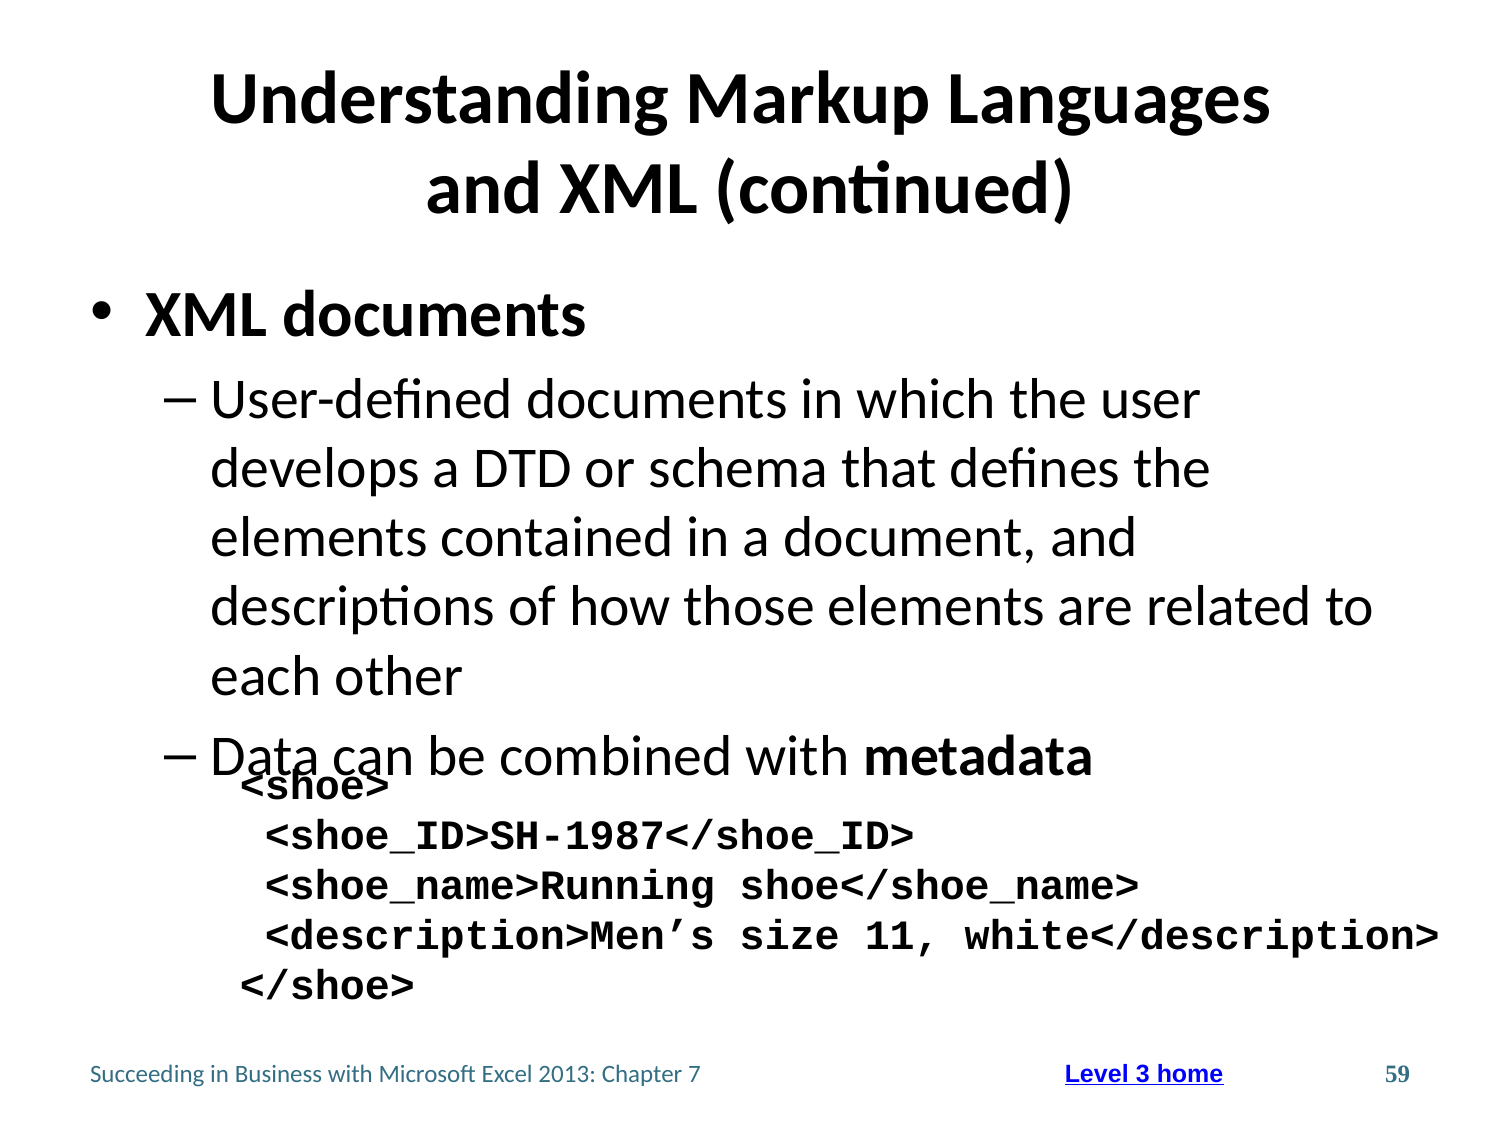

# Understanding Markup Languages and XML (continued)
XML documents
User-defined documents in which the user develops a DTD or schema that defines the elements contained in a document, and descriptions of how those elements are related to each other
Data can be combined with metadata
<shoe>
 <shoe_ID>SH-1987</shoe_ID>
 <shoe_name>Running shoe</shoe_name>
 <description>Men’s size 11, white</description>
</shoe>

Succeeding in Business with Microsoft Excel 2013: Chapter 7
59
Level 3 home